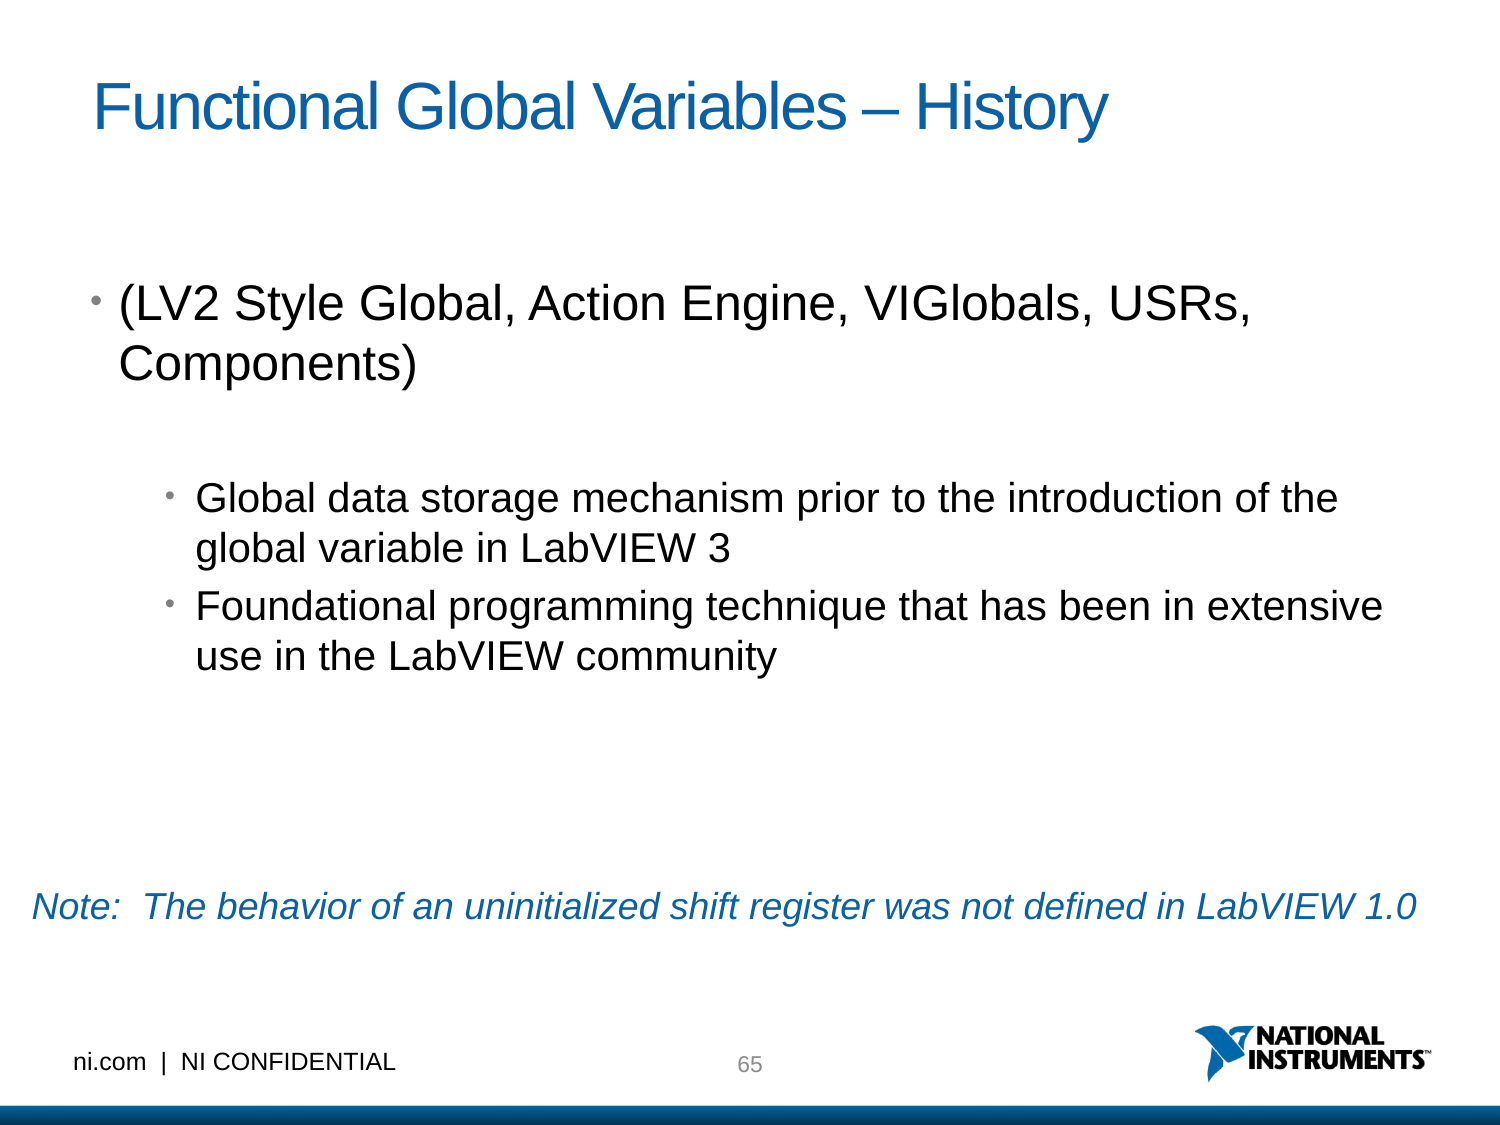

# Functional Global Variables – History
(LV2 Style Global, Action Engine, VIGlobals, USRs, Components)

Global data storage mechanism prior to the introduction of the global variable in LabVIEW 3
Foundational programming technique that has been in extensive use in the LabVIEW community
Note:  The behavior of an uninitialized shift register was not defined in LabVIEW 1.0